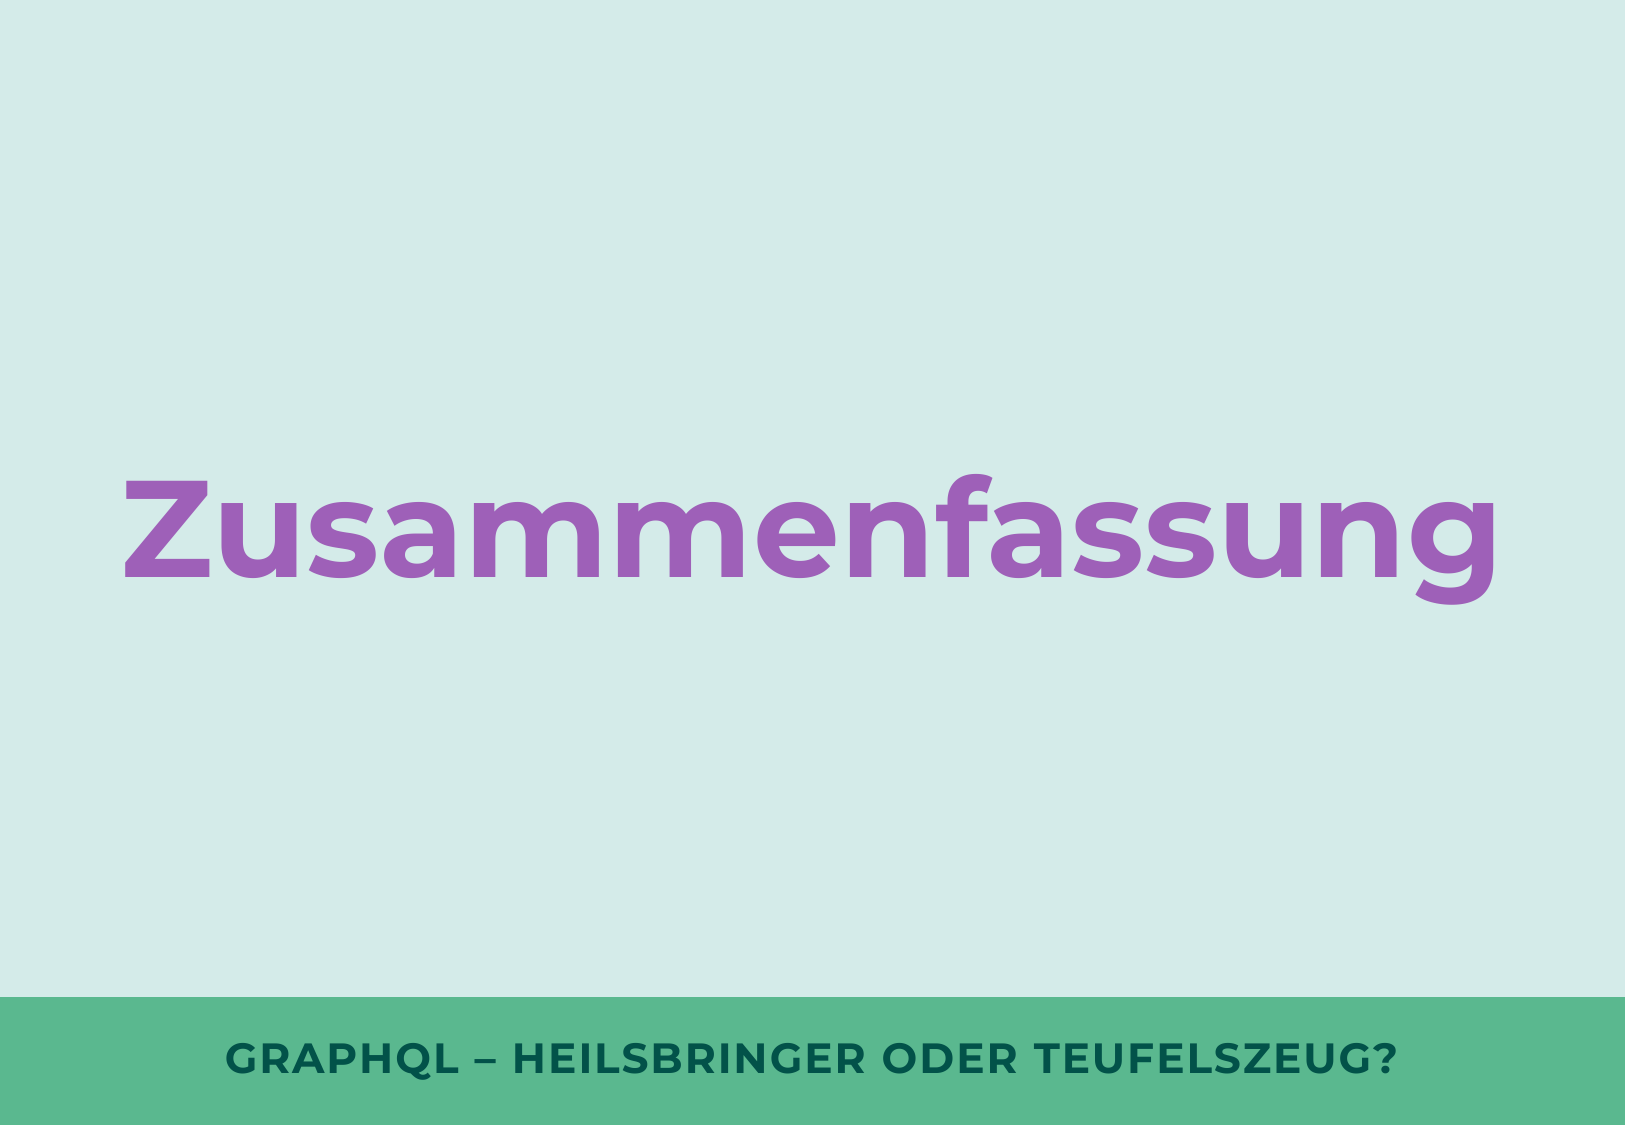

Zusammenfassung
# GraphQL – Heilsbringer oder Teufelszeug?